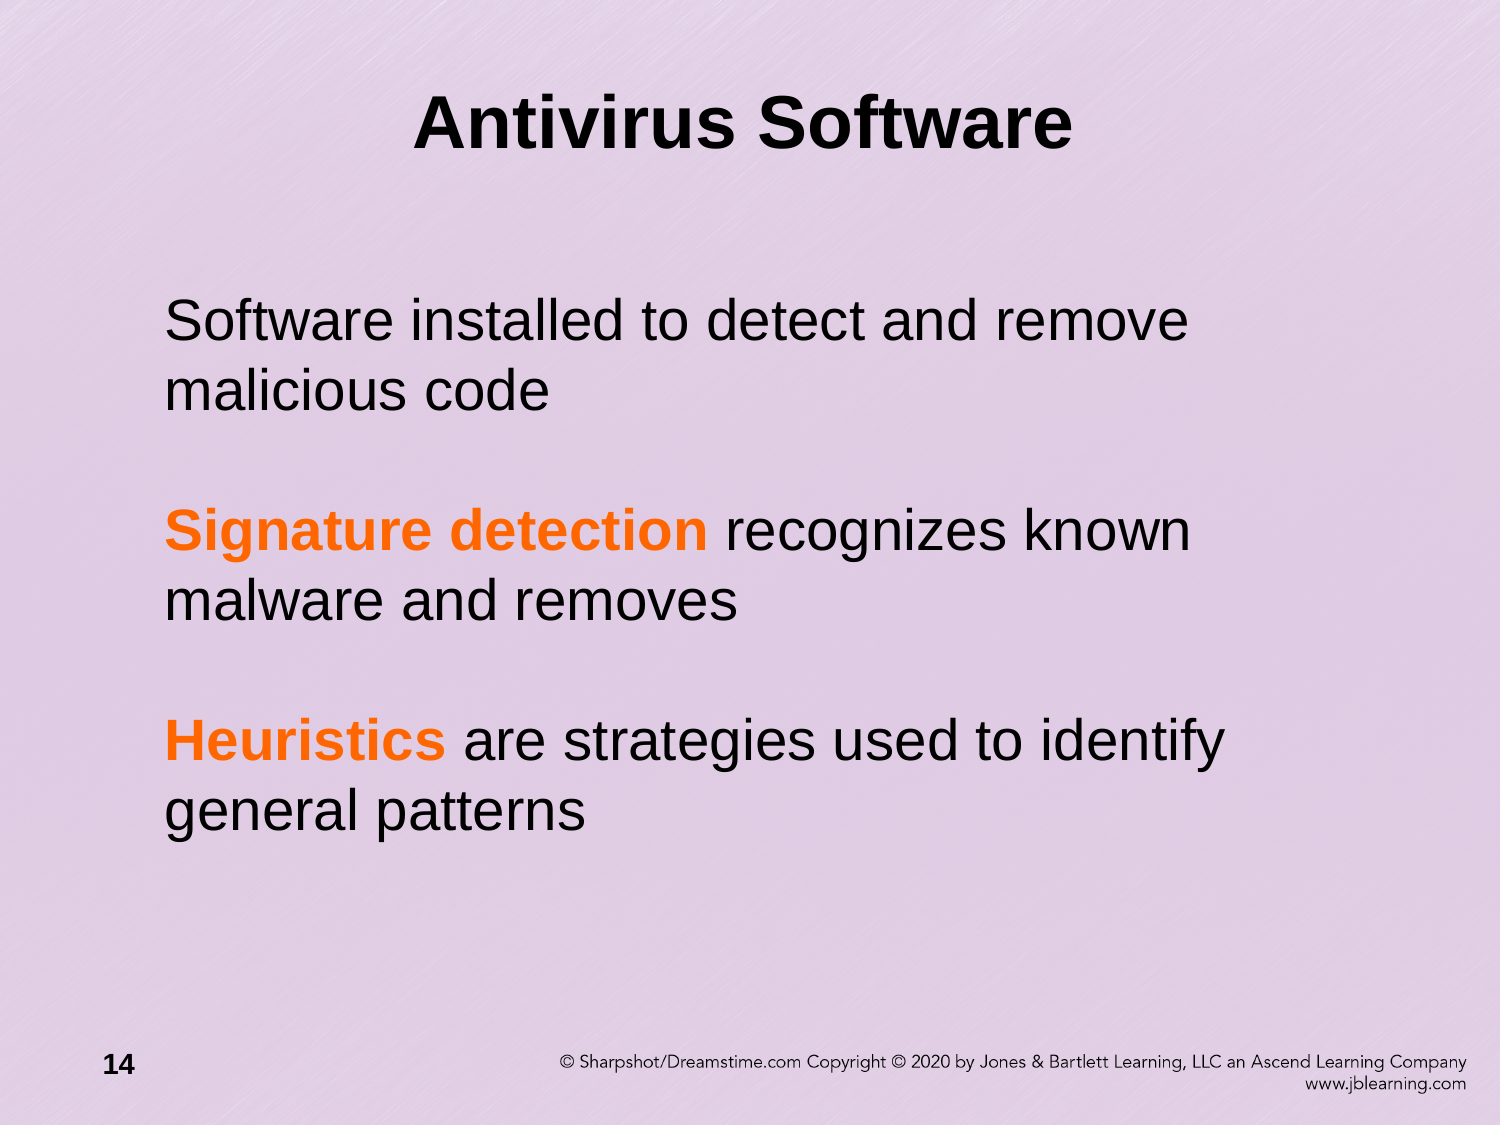

# Antivirus Software
Software installed to detect and remove malicious code

Signature detection recognizes known malware and removes

Heuristics are strategies used to identify general patterns
14